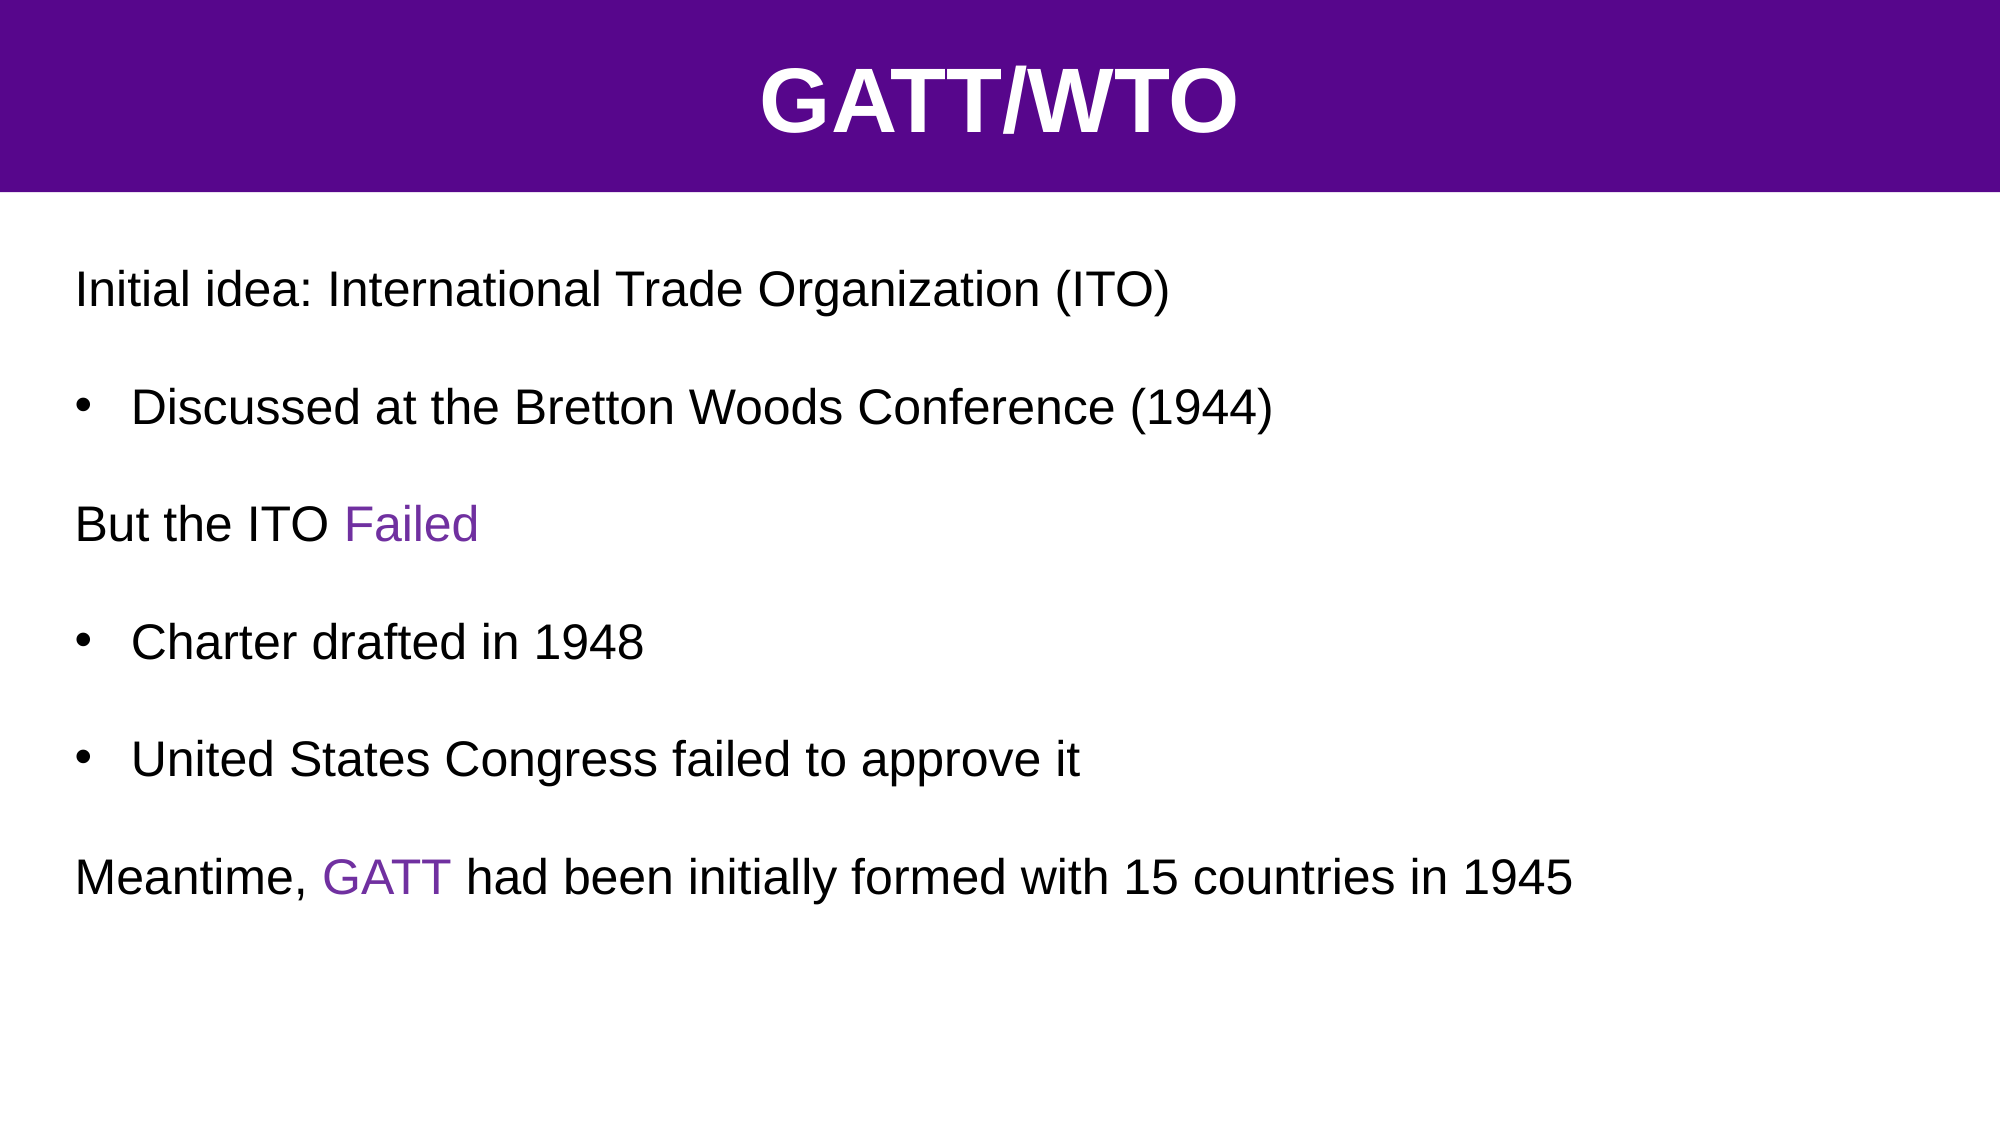

#

14
GATT/WTO
Initial idea: International Trade Organization (ITO)
Discussed at the Bretton Woods Conference (1944)
But the ITO Failed
Charter drafted in 1948
United States Congress failed to approve it
Meantime, GATT had been initially formed with 15 countries in 1945